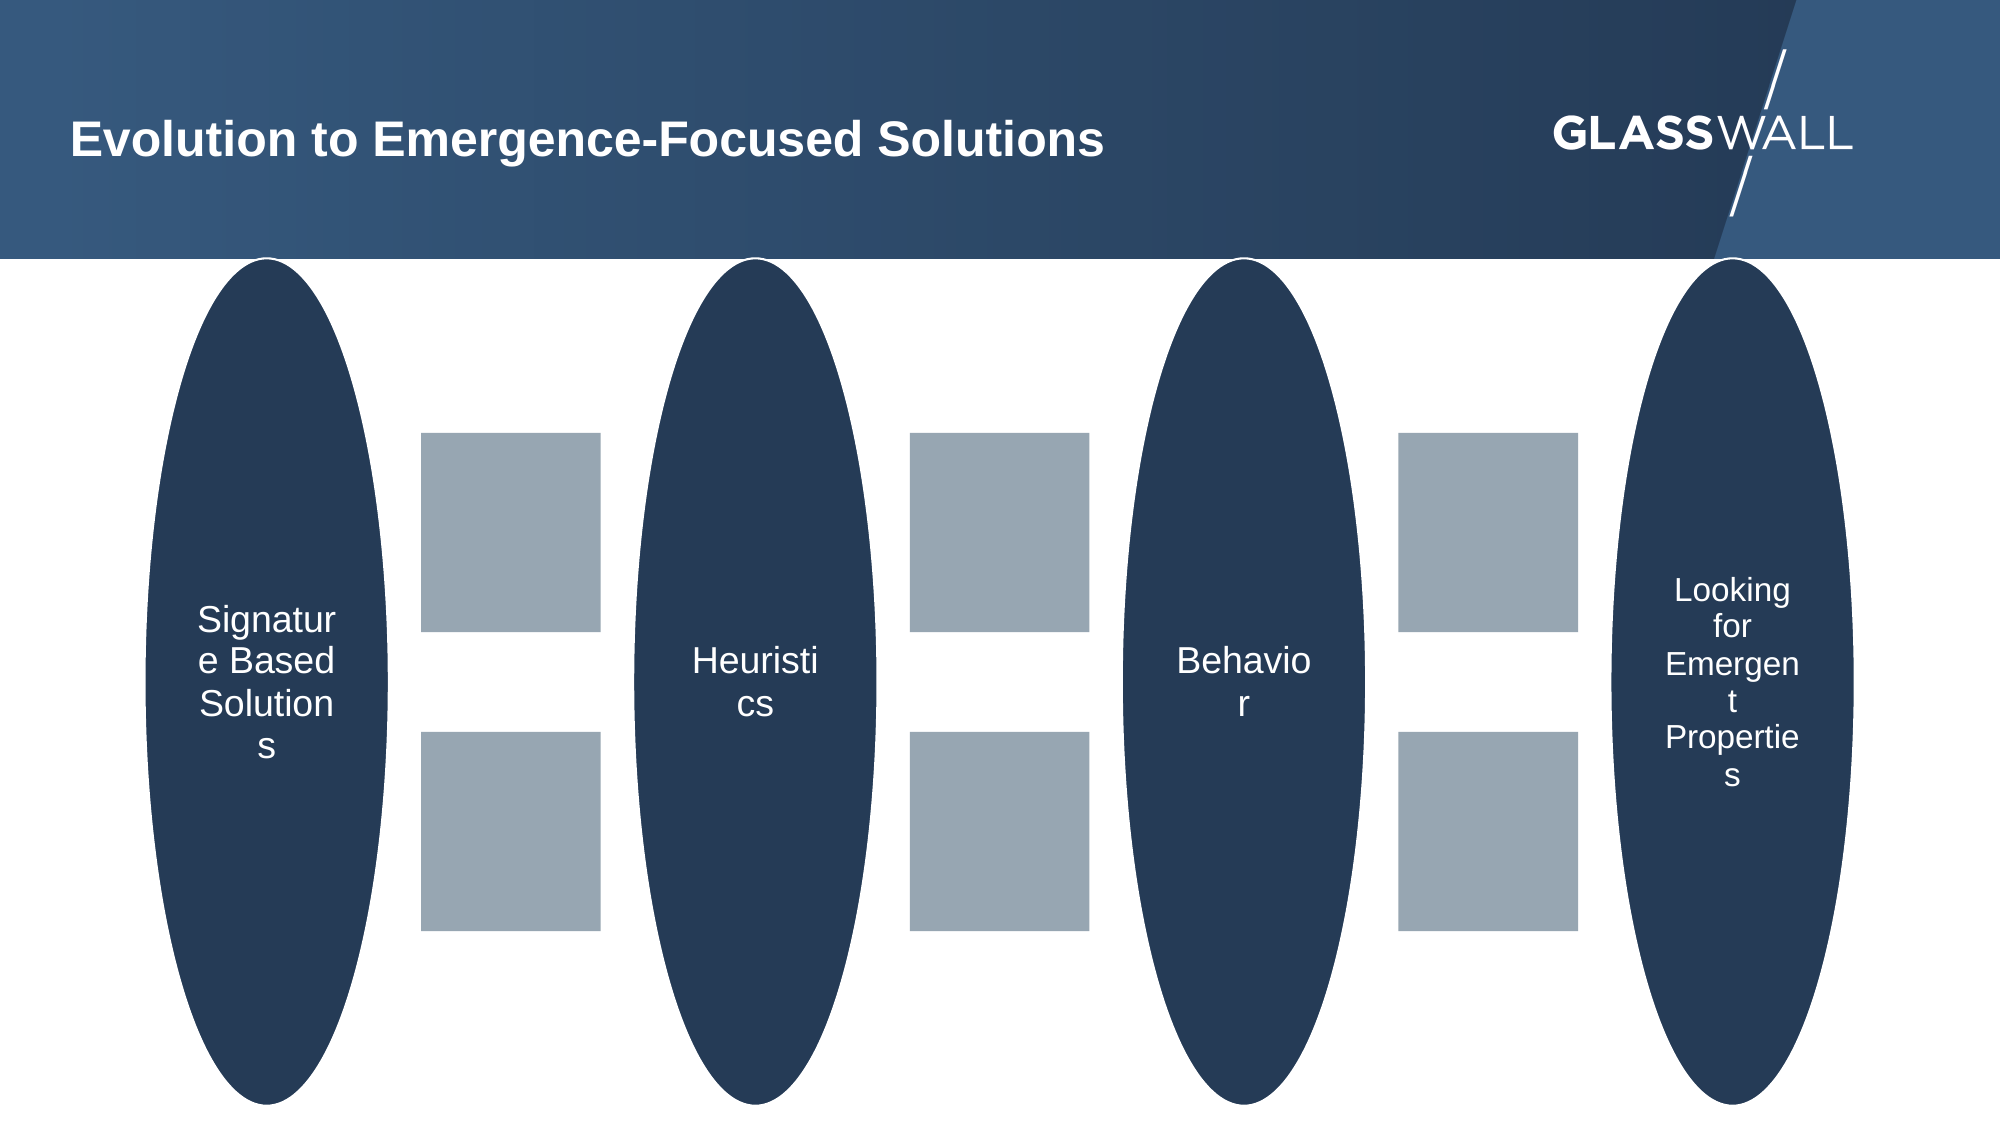

Evolution to Emergence-Focused Solutions
Signature Based Solutions
Heuristics
Looking for Emergent Properties
Behavior